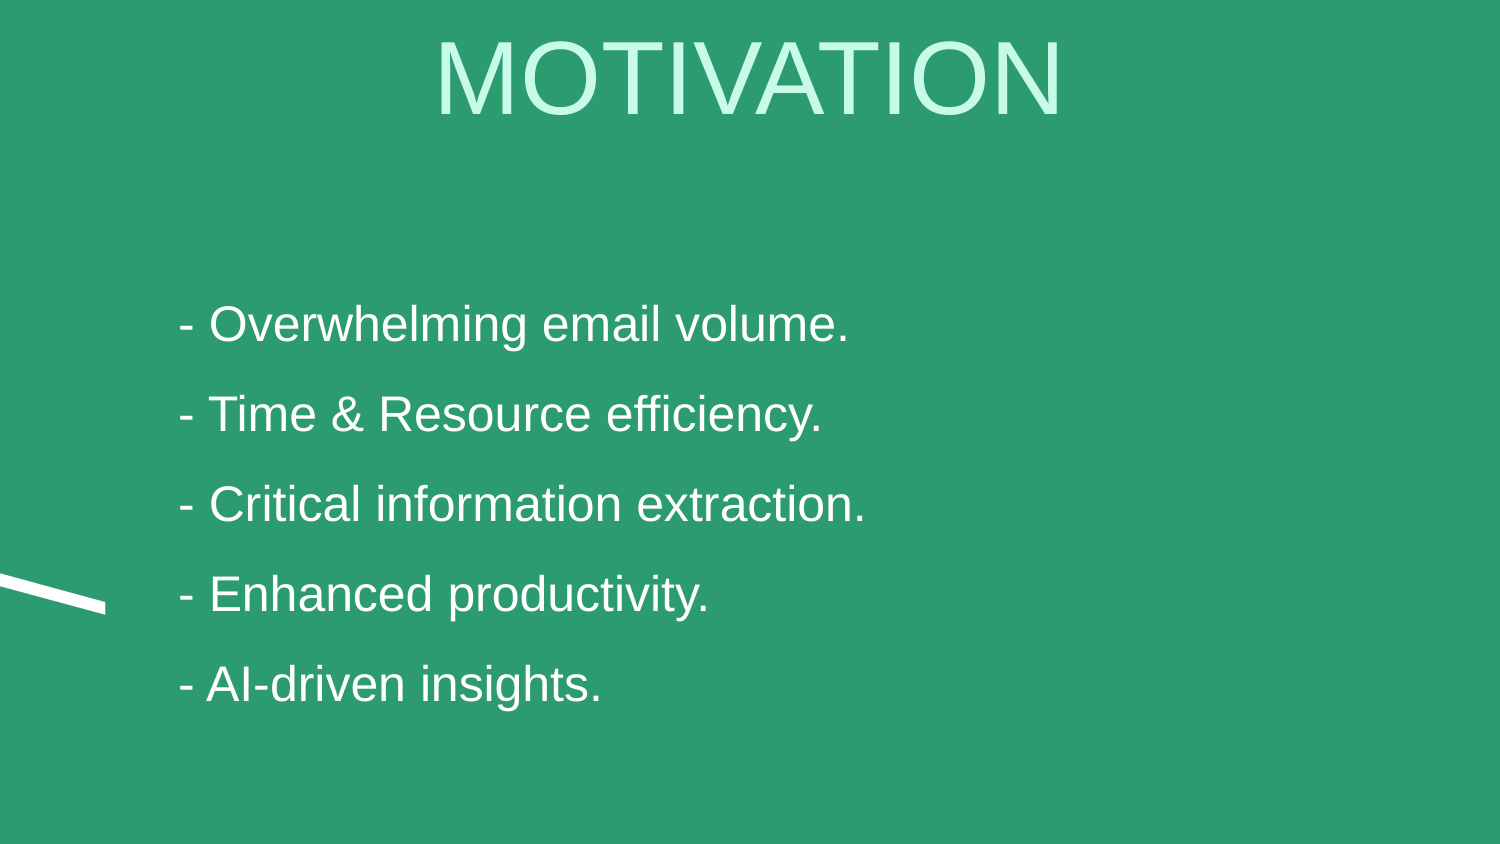

# MOTIVATION
- Overwhelming email volume.
- Time & Resource efficiency.
- Critical information extraction.
- Enhanced productivity.
- AI-driven insights.